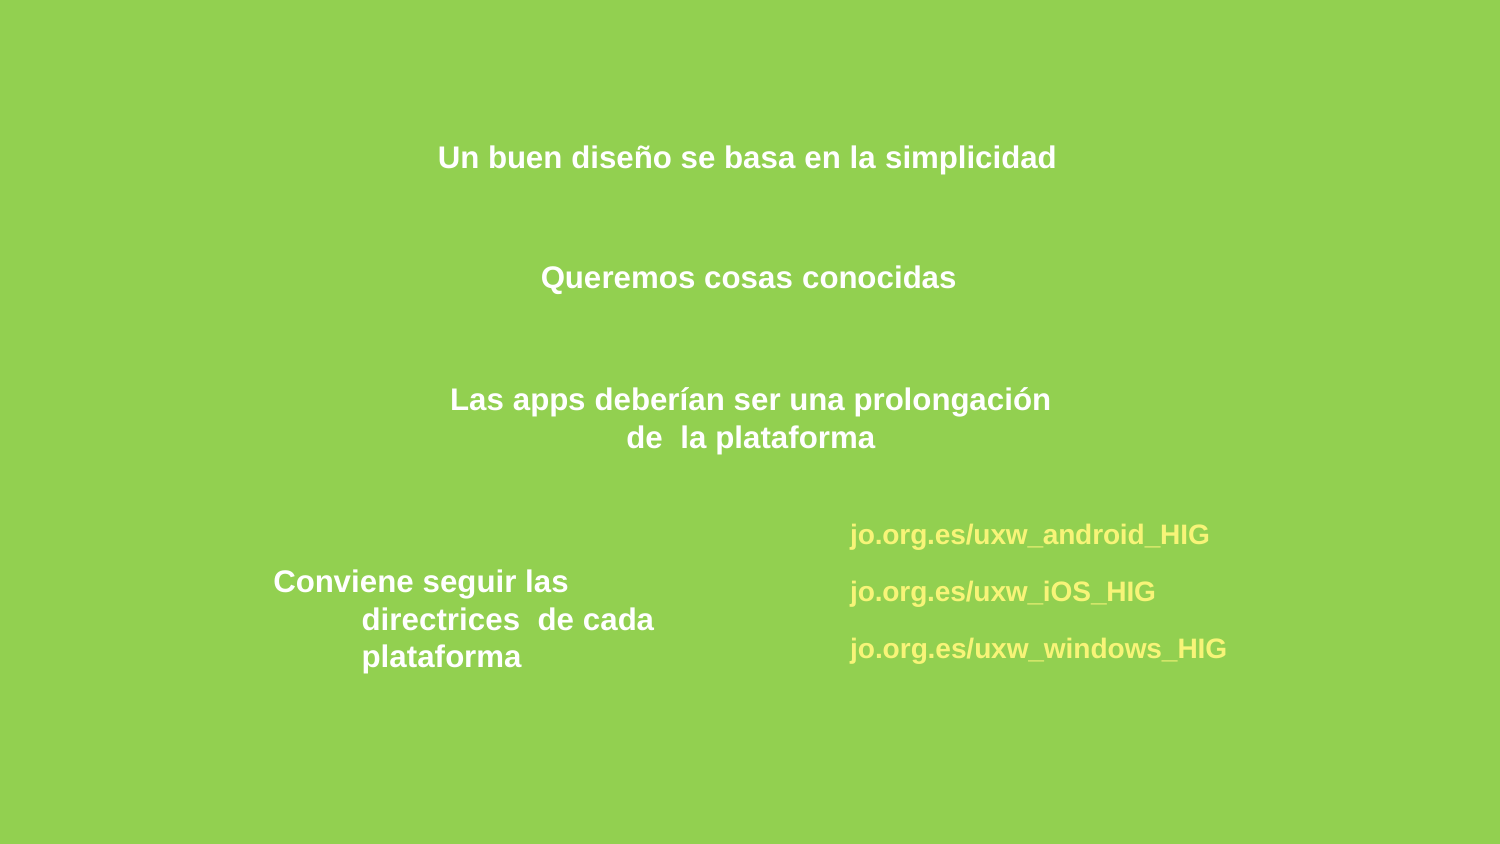

# Un buen diseño se basa en la simplicidad
Queremos cosas conocidas

Las apps deberían ser una prolongación de  la plataforma
jo.org.es/uxw_android_HIG
jo.org.es/uxw_iOS_HIG  jo.org.es/uxw_windows_HIG
Conviene seguir las directrices  de cada plataforma